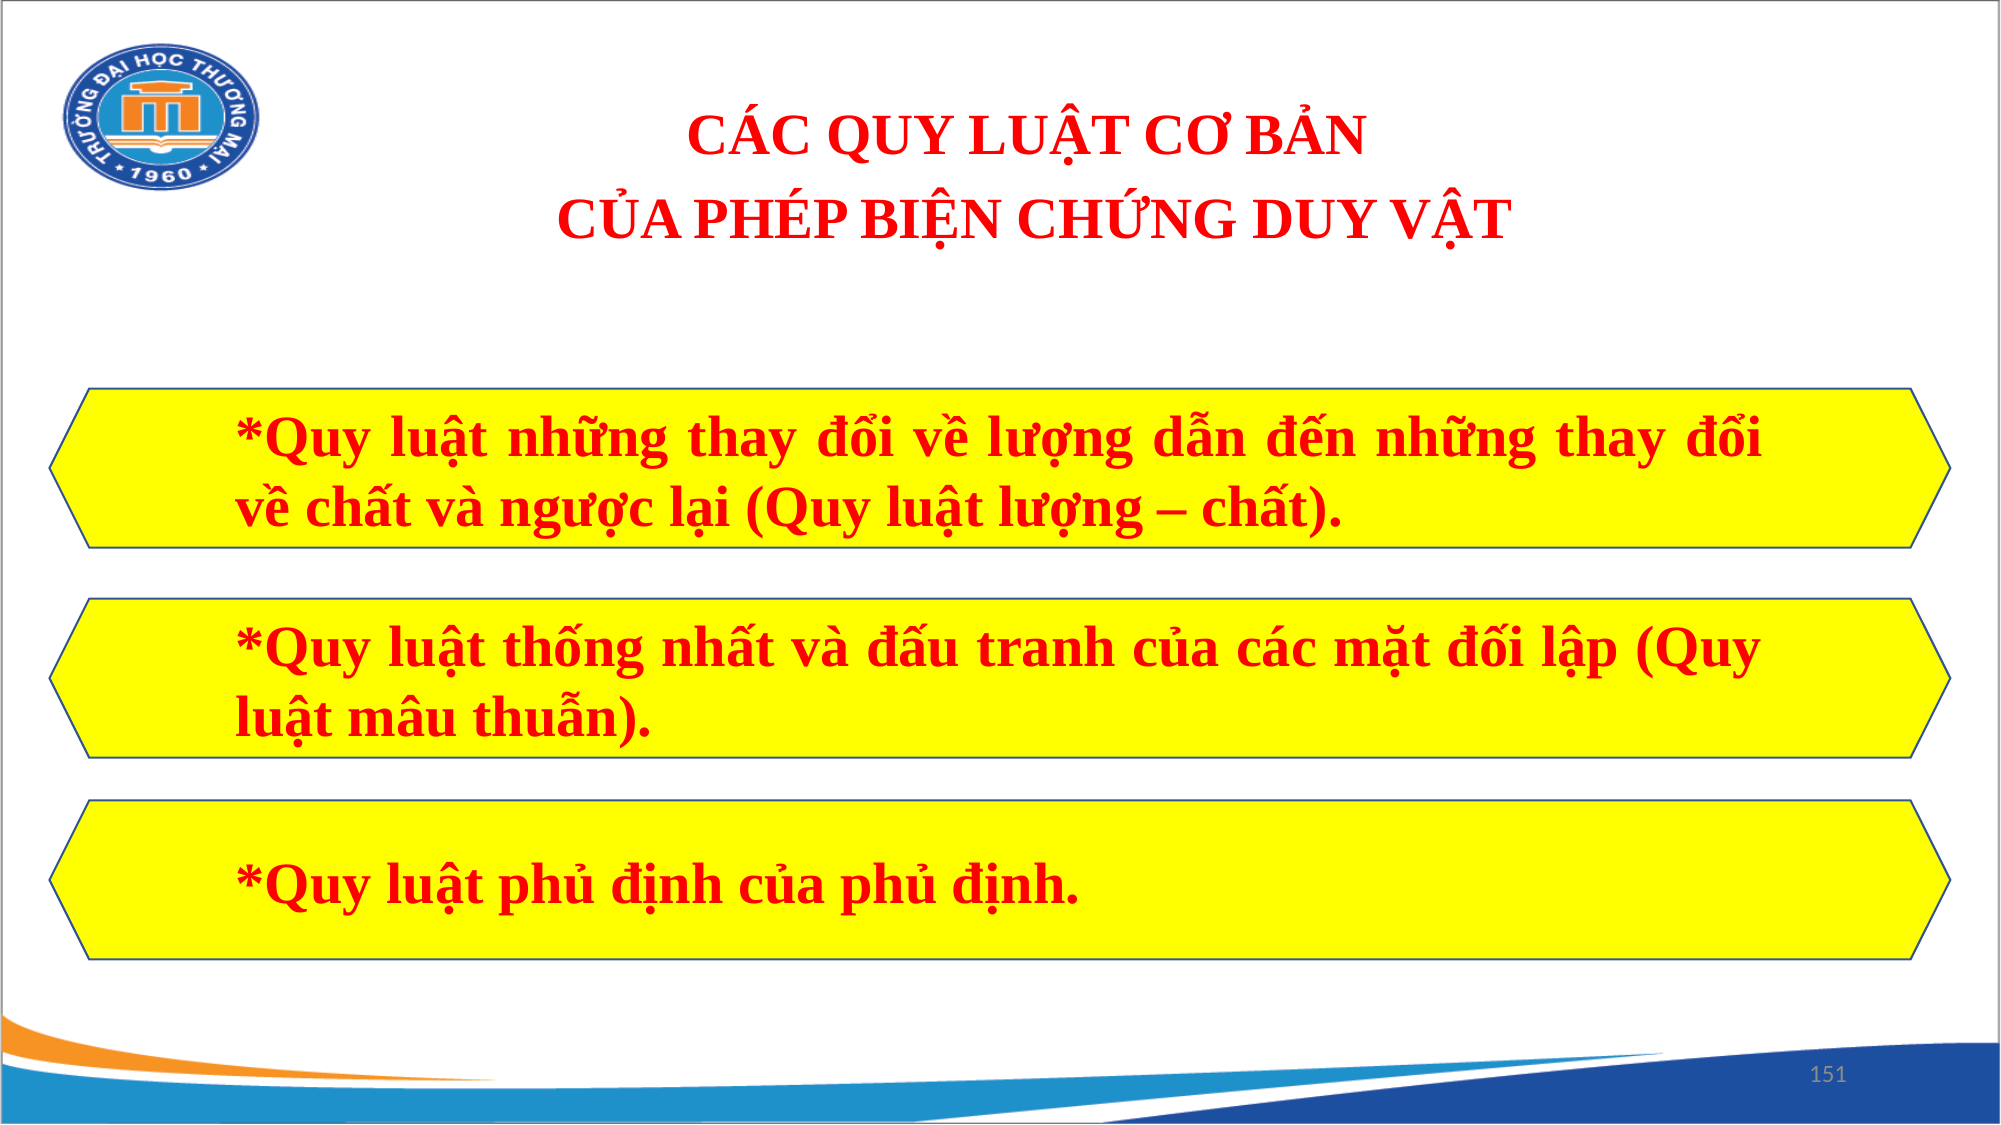

CÁC QUY LUẬT CƠ BẢN
CỦA PHÉP BIỆN CHỨNG DUY VẬT

*Quy luật những thay đổi về lượng dẫn đến những thay đổi về chất và ngược lại (Quy luật lượng – chất).
*Quy luật thống nhất và đấu tranh của các mặt đối lập (Quy luật mâu thuẫn).
*Quy luật phủ định của phủ định.
151